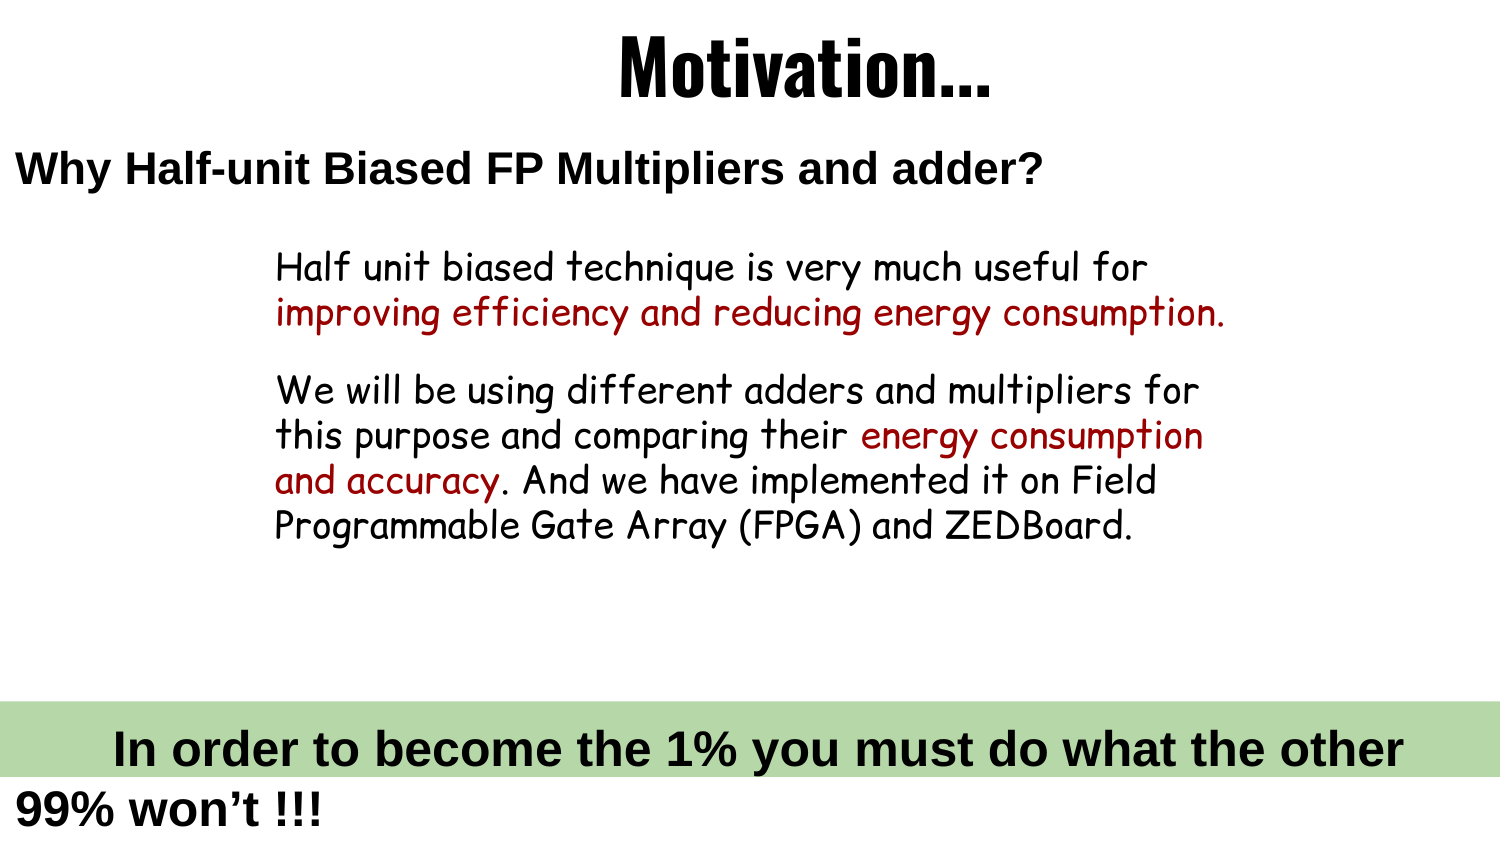

Motivation...

Why Half-unit Biased FP Multipliers and adder?
Half unit biased technique is very much useful for improving efficiency and reducing energy consumption.
We will be using different adders and multipliers for this purpose and comparing their energy consumption and accuracy. And we have implemented it on Field Programmable Gate Array (FPGA) and ZEDBoard.
       In order to become the 1% you must do what the other 99% won’t !!!